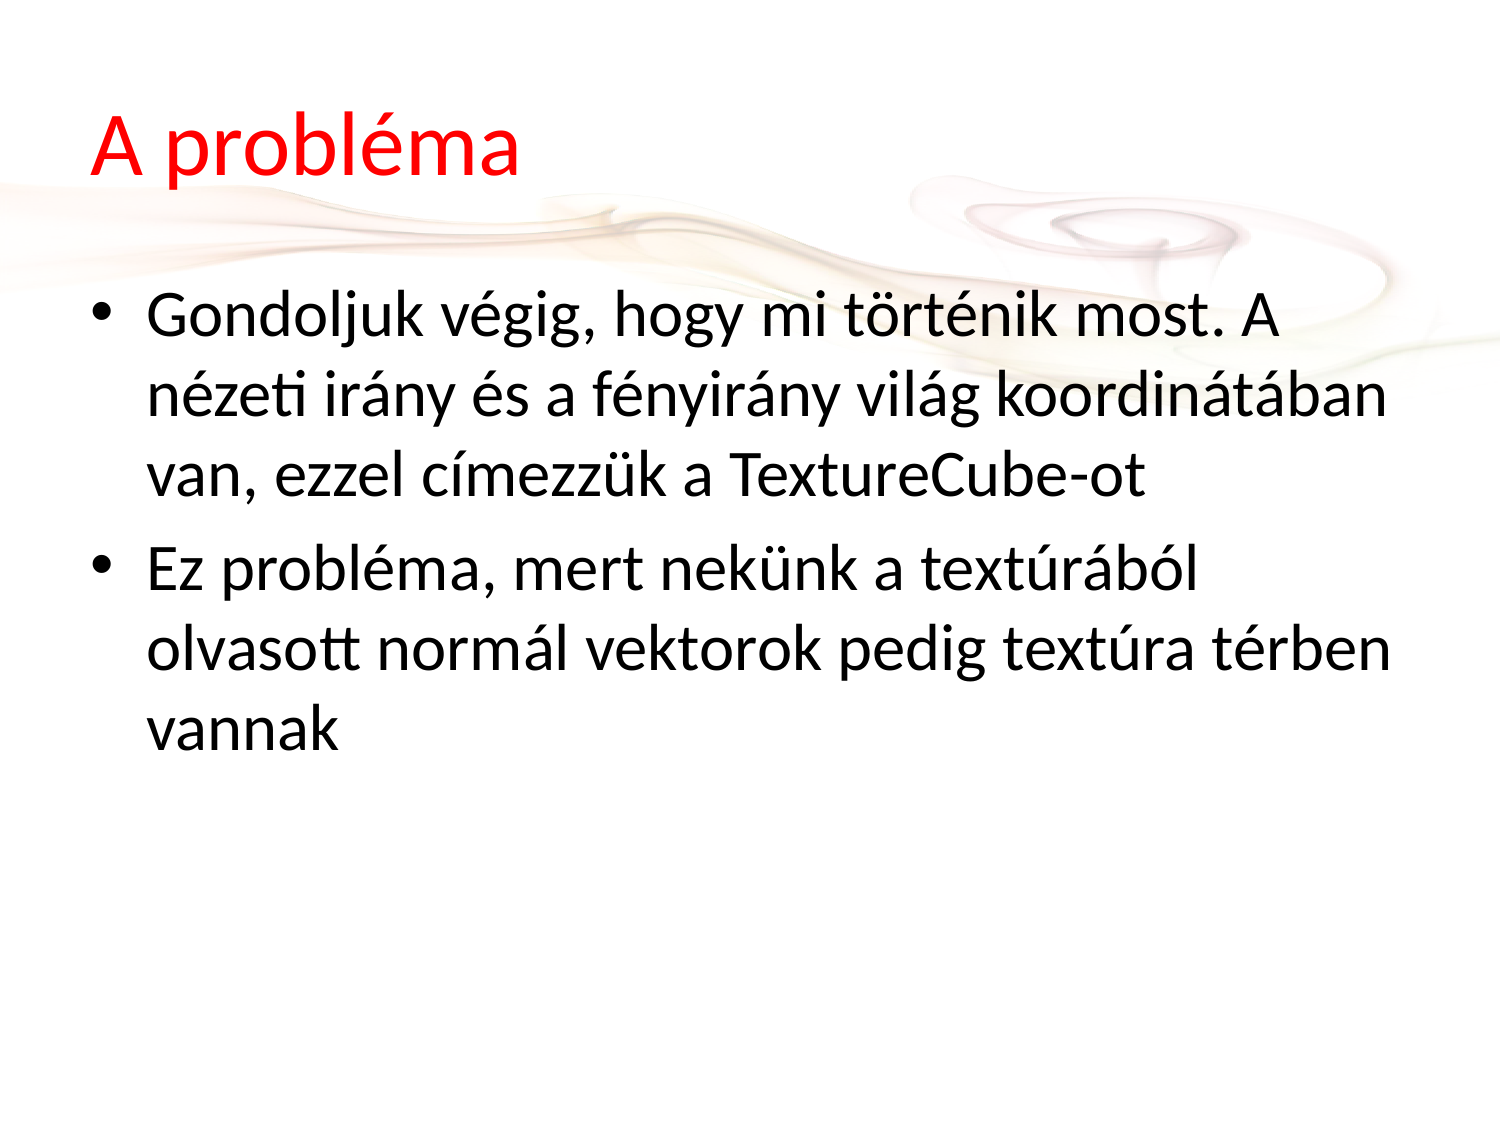

# A probléma
Gondoljuk végig, hogy mi történik most. A nézeti irány és a fényirány világ koordinátában van, ezzel címezzük a TextureCube-ot
Ez probléma, mert nekünk a textúrából olvasott normál vektorok pedig textúra térben vannak